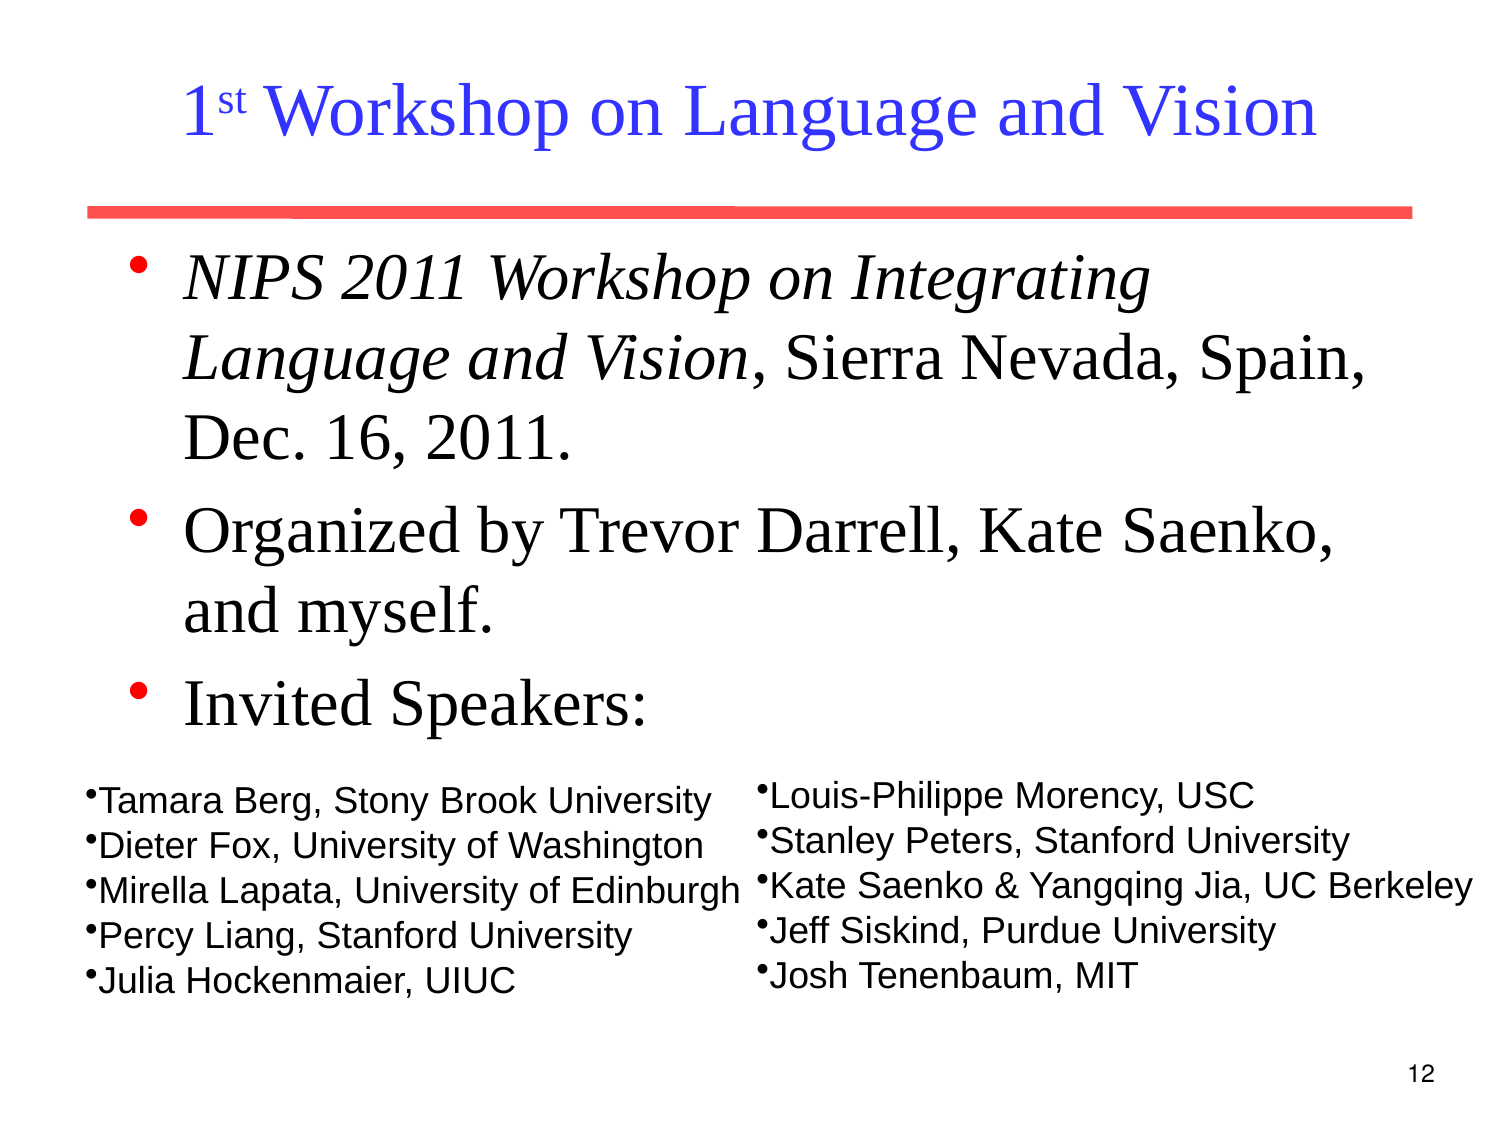

# 1st Workshop on Language and Vision
NIPS 2011 Workshop on Integrating Language and Vision, Sierra Nevada, Spain, Dec. 16, 2011.
Organized by Trevor Darrell, Kate Saenko, and myself.
Invited Speakers:

Tamara Berg, Stony Brook University
Dieter Fox, University of Washington
Mirella Lapata, University of Edinburgh
Percy Liang, Stanford University
Julia Hockenmaier, UIUC
Louis-Philippe Morency, USC
Stanley Peters, Stanford University
Kate Saenko & Yangqing Jia, UC Berkeley
Jeff Siskind, Purdue University
Josh Tenenbaum, MIT
12